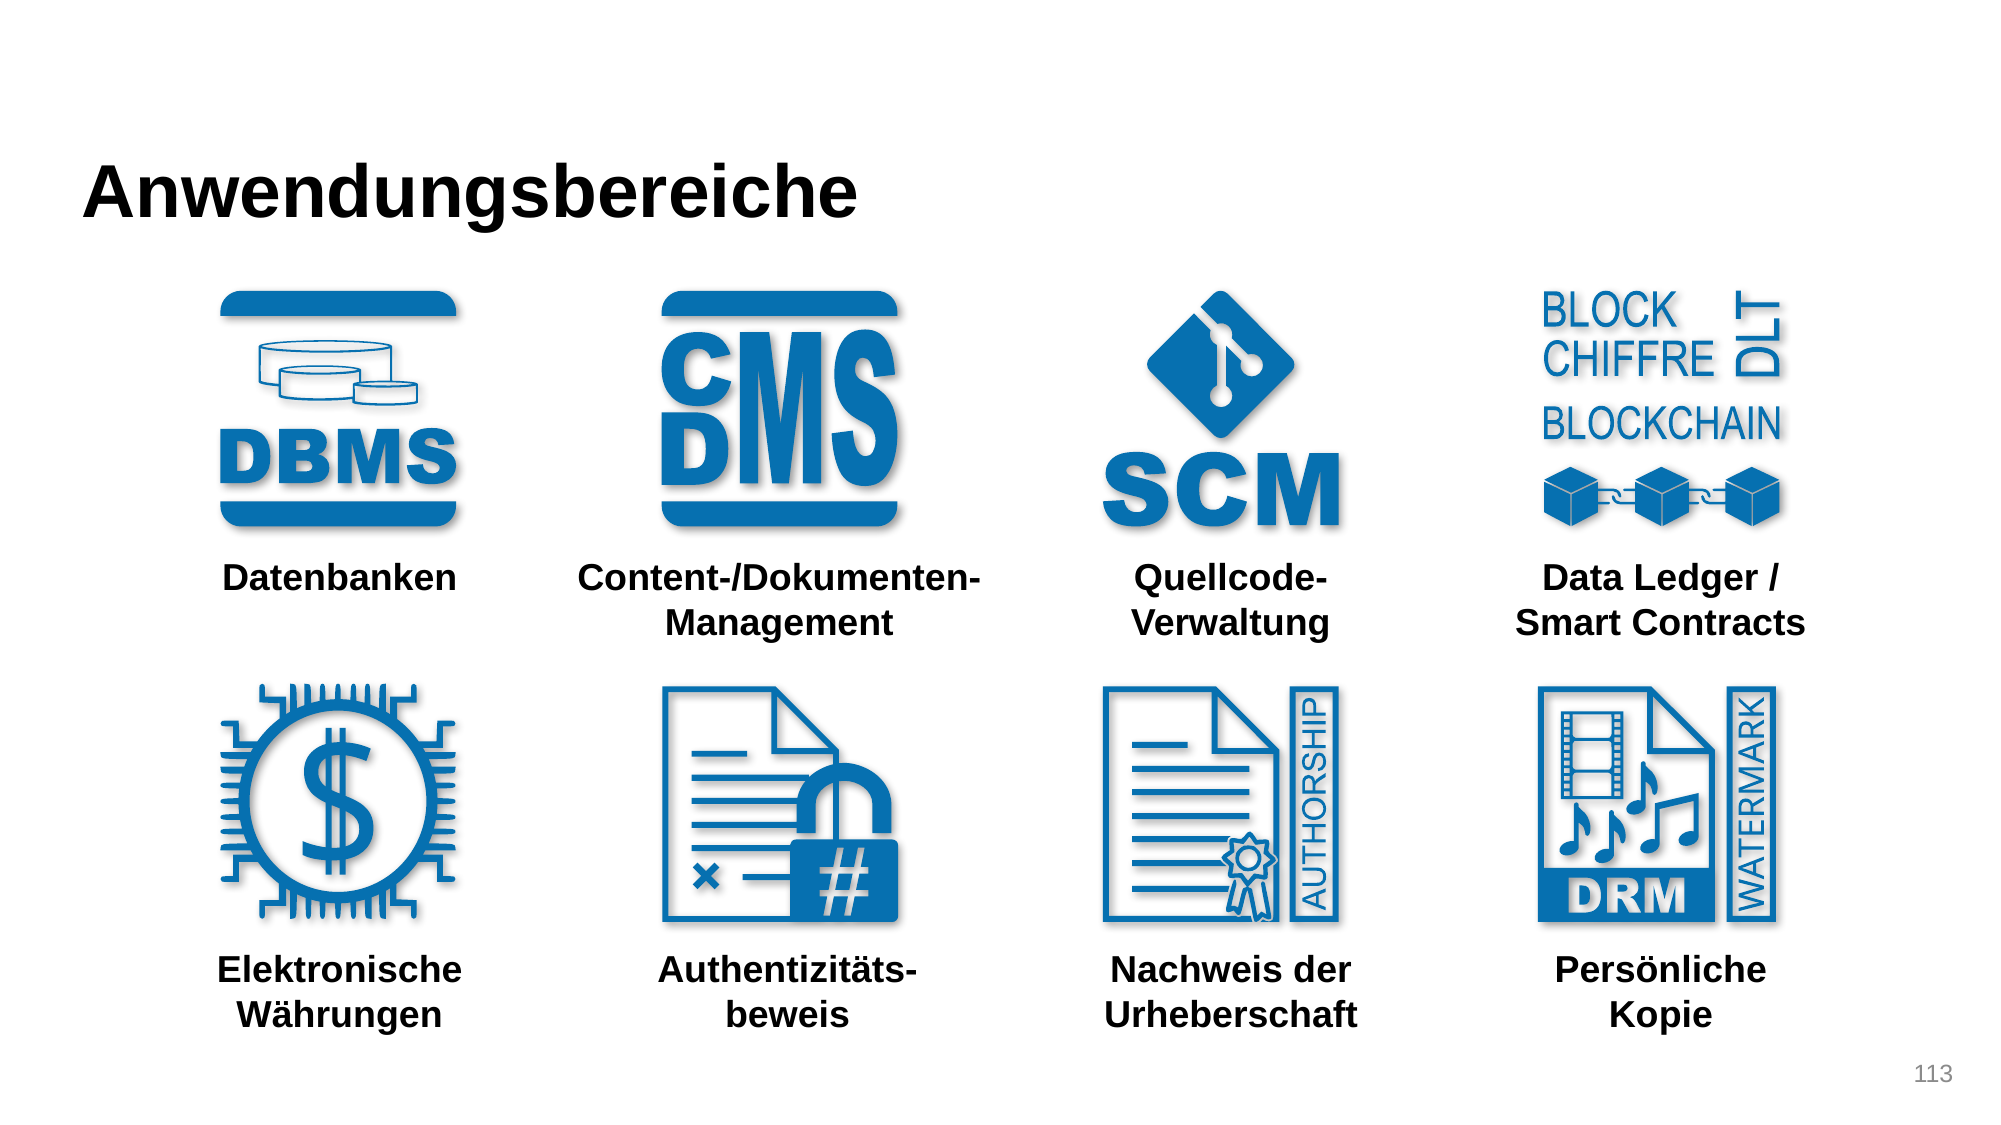

Anwendungsbereiche

Datenbanken
Content-/Dokumenten-
Management
Quellcode-
Verwaltung
Data Ledger /
Smart Contracts

Elektronische
Währungen
Authentizitäts-
beweis
Nachweis der
Urheberschaft
Persönliche
Kopie
113